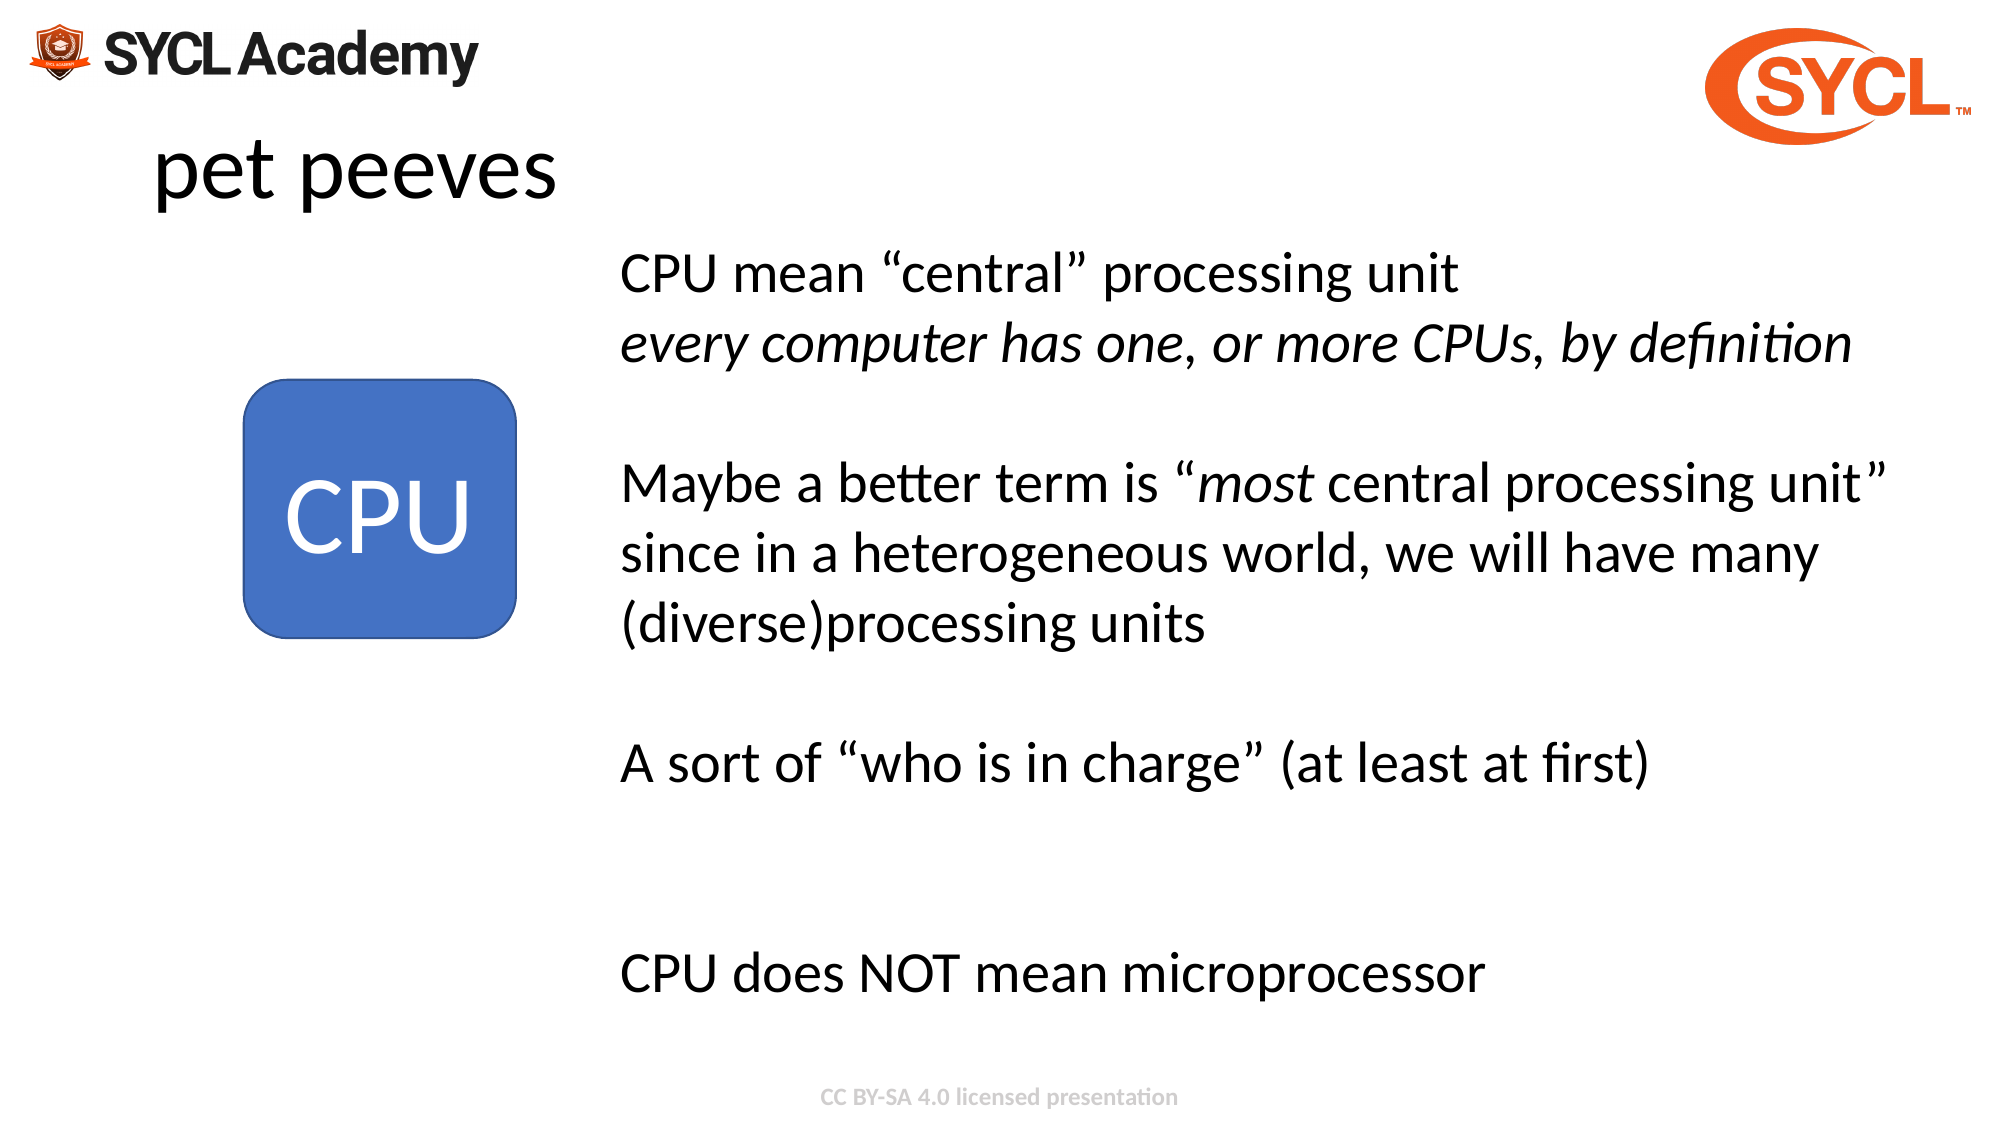

# pet peeves
CPU mean “central” processing unit
every computer has one, or more CPUs, by definition

Maybe a better term is “most central processing unit”
since in a heterogeneous world, we will have many
(diverse)processing units

A sort of “who is in charge” (at least at first)

CPU does NOT mean microprocessor
CPU